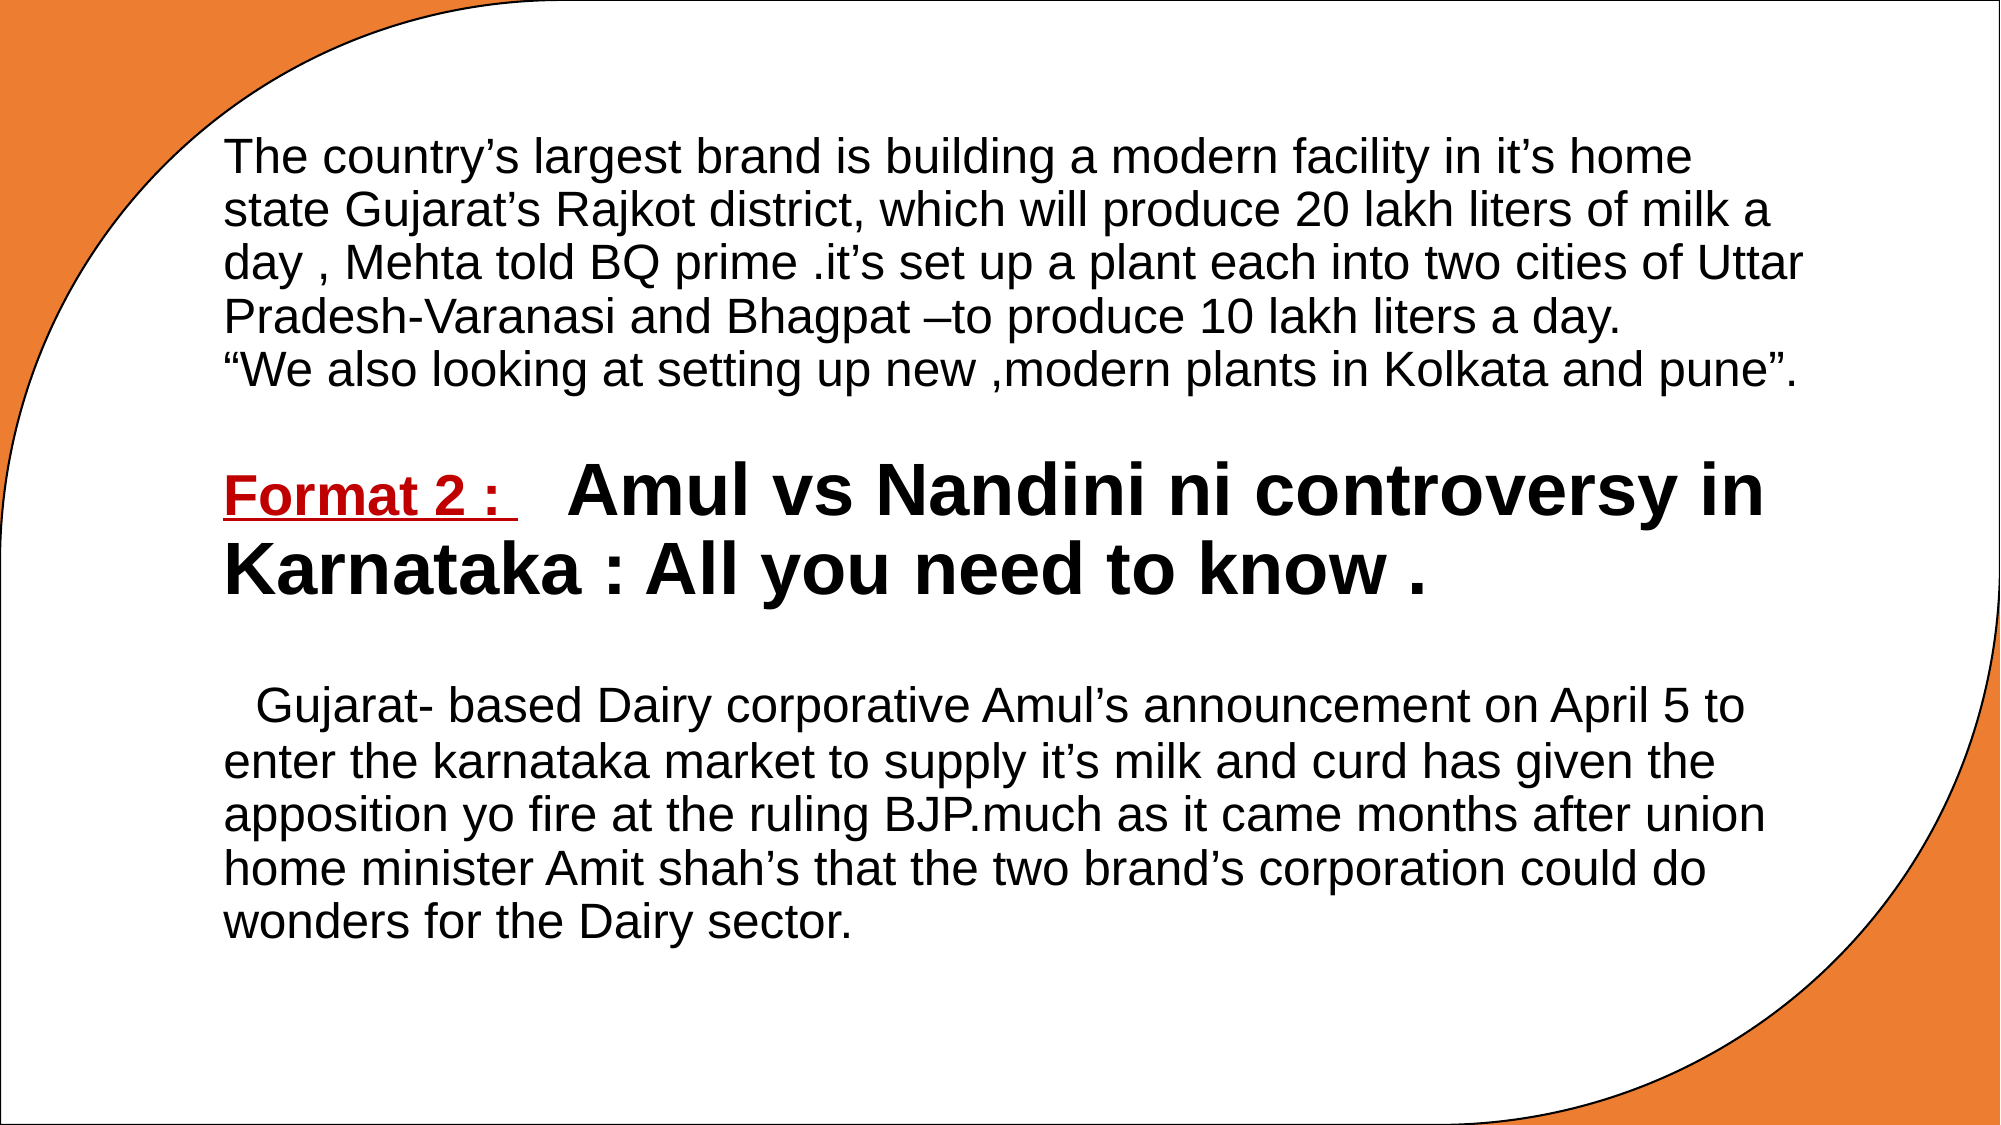

# The country’s largest brand is building a modern facility in it’s home state Gujarat’s Rajkot district, which will produce 20 lakh liters of milk a day , Mehta told BQ prime .it’s set up a plant each into two cities of Uttar Pradesh-Varanasi and Bhagpat –to produce 10 lakh liters a day. “We also looking at setting up new ,modern plants in Kolkata and pune”. Format 2 :    Amul vs Nandini ni controversy in Karnataka : All you need to know . Gujarat- based Dairy corporative Amul’s announcement on April 5 to enter the karnataka market to supply it’s milk and curd has given the apposition yo fire at the ruling BJP.much as it came months after union home minister Amit shah’s that the two brand’s corporation could do wonders for the Dairy sector.